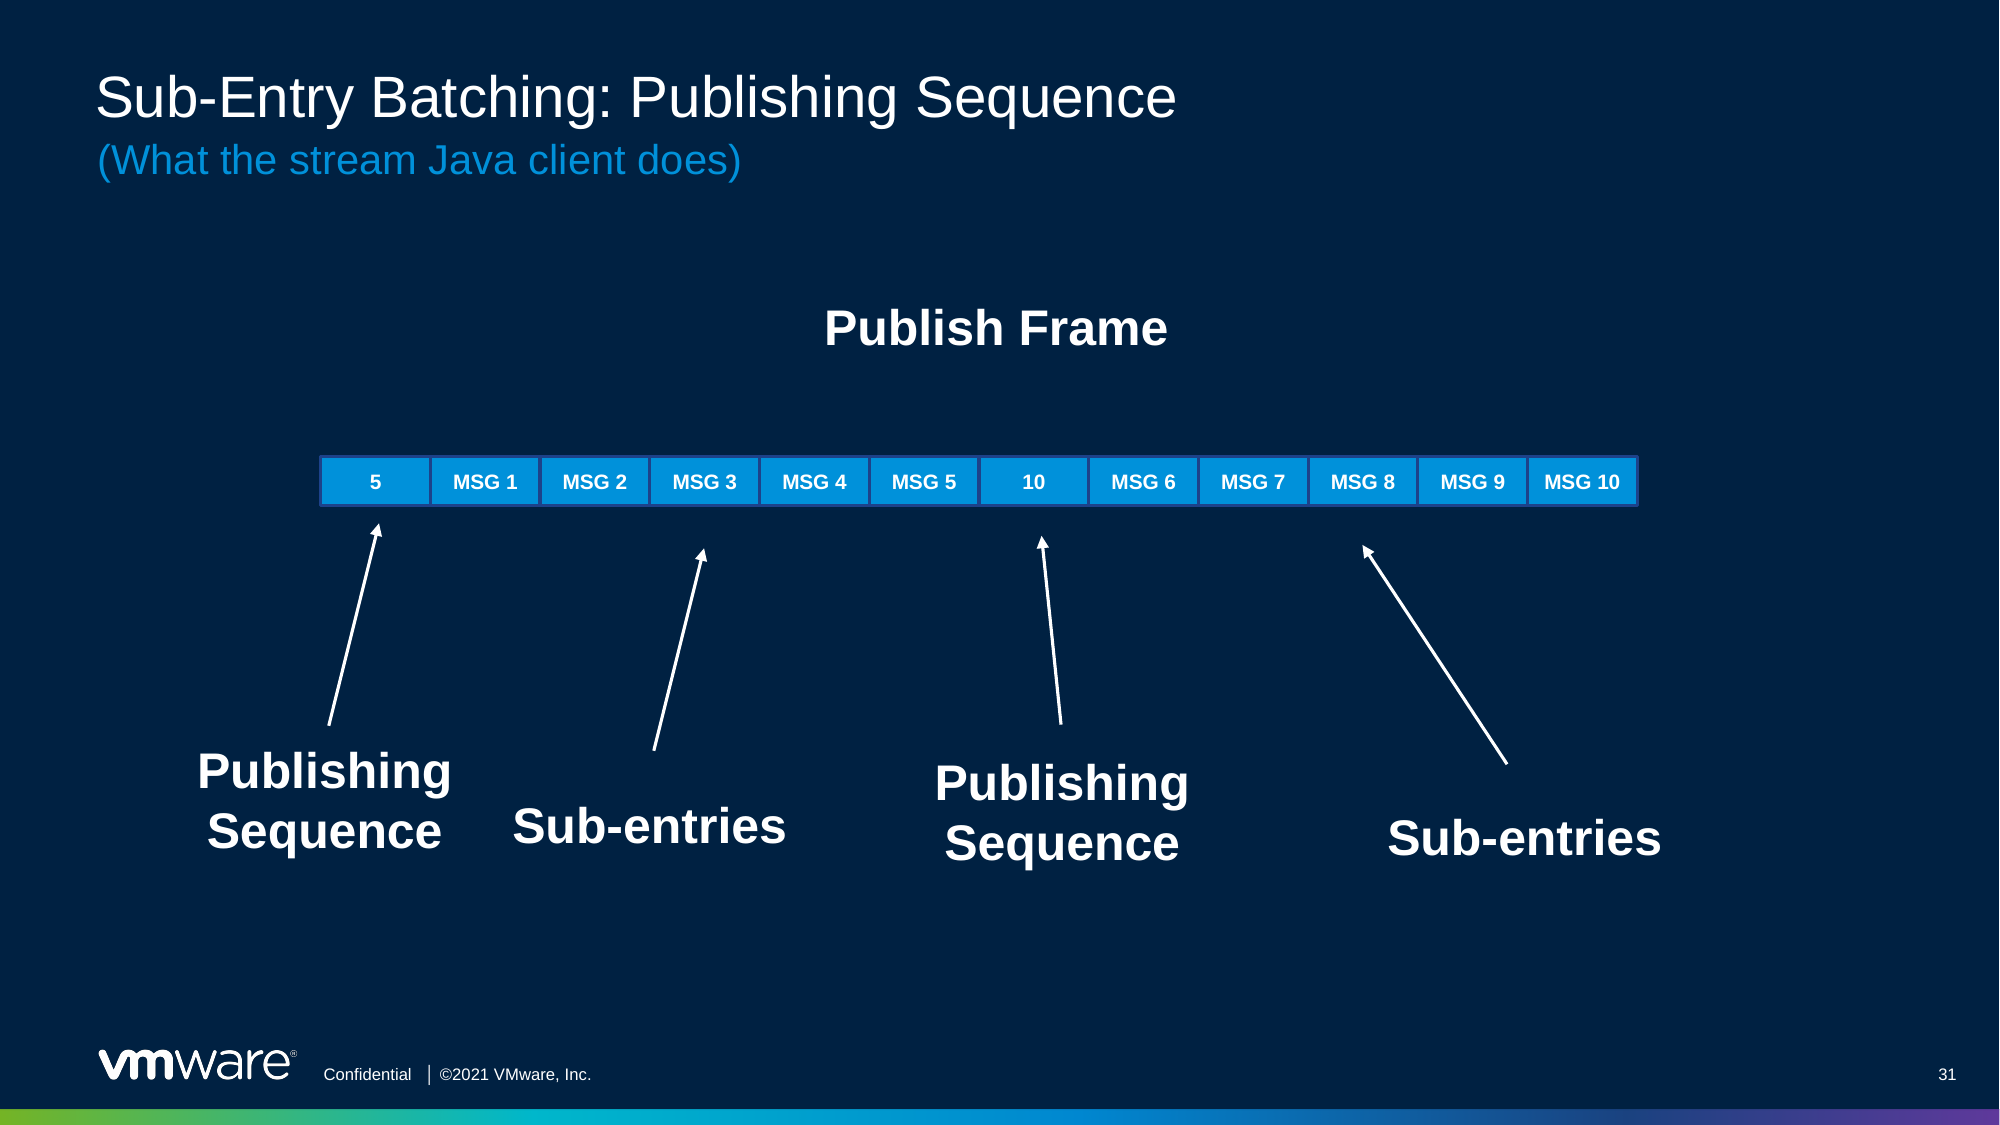

# Sub-Entry Batching: Publishing Sequence
(What the stream Java client does)
Publish Frame
5
MSG 1
MSG 2
MSG 3
MSG 4
MSG 5
10
MSG 6
MSG 7
MSG 8
MSG 9
MSG 10
Publishing Sequence
Publishing Sequence
Sub-entries
Sub-entries